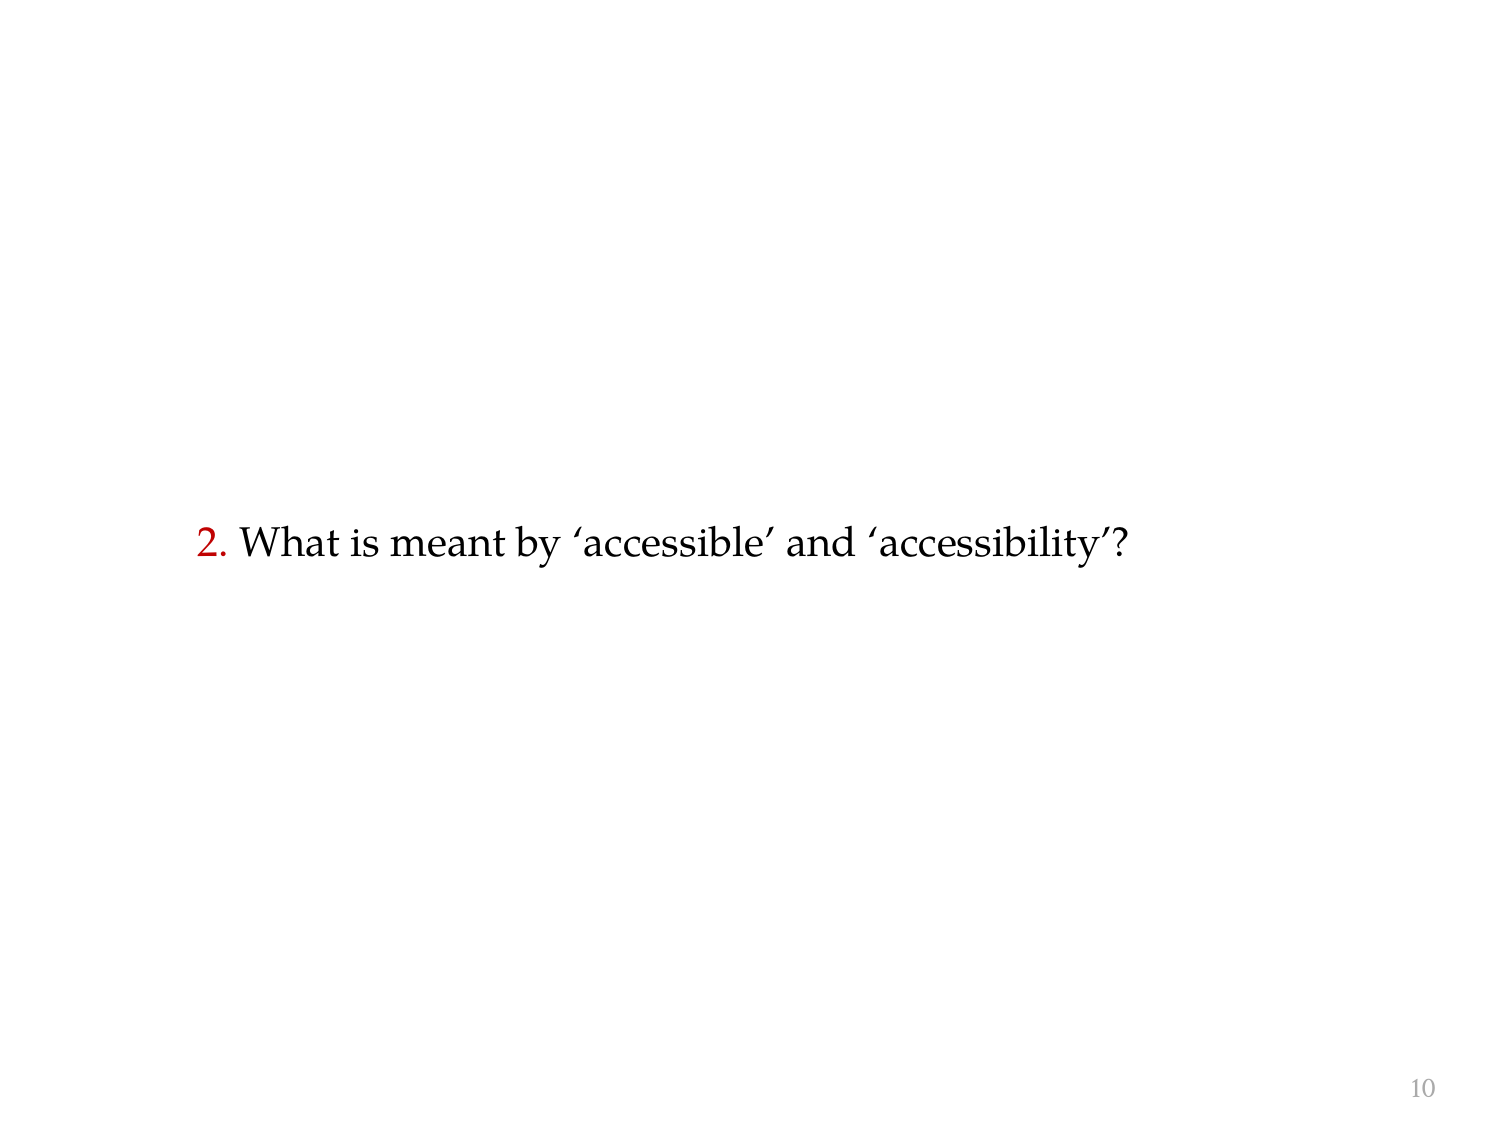

#

2. What is meant by ‘accessible’ and ‘accessibility’?

10